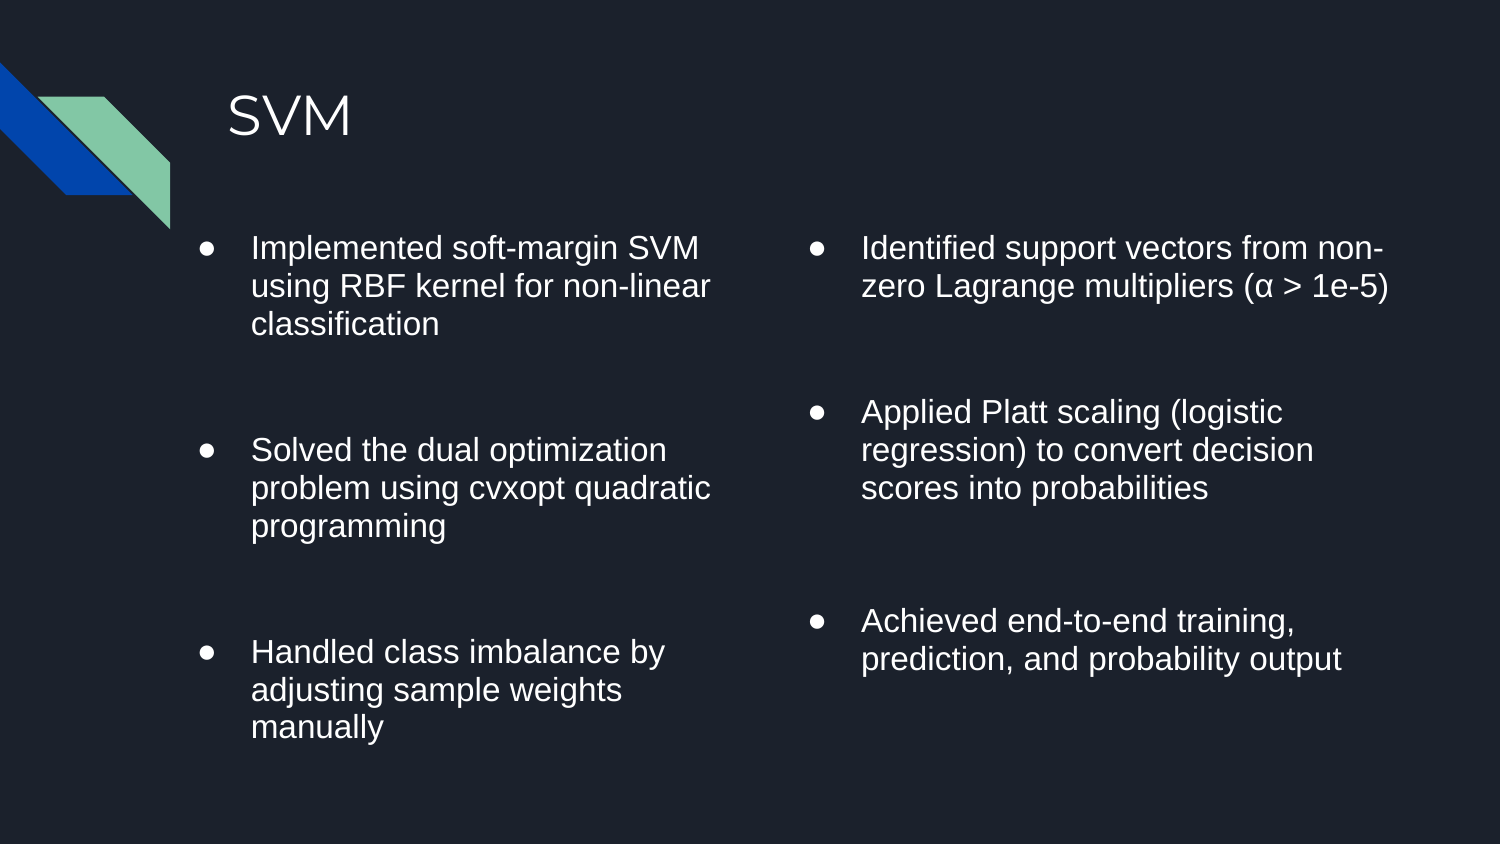

# SVM
Implemented soft-margin SVM using RBF kernel for non-linear classification

Solved the dual optimization problem using cvxopt quadratic programming

Handled class imbalance by adjusting sample weights manually

Identified support vectors from non-zero Lagrange multipliers (α > 1e-5)

Applied Platt scaling (logistic regression) to convert decision scores into probabilities

Achieved end-to-end training, prediction, and probability output